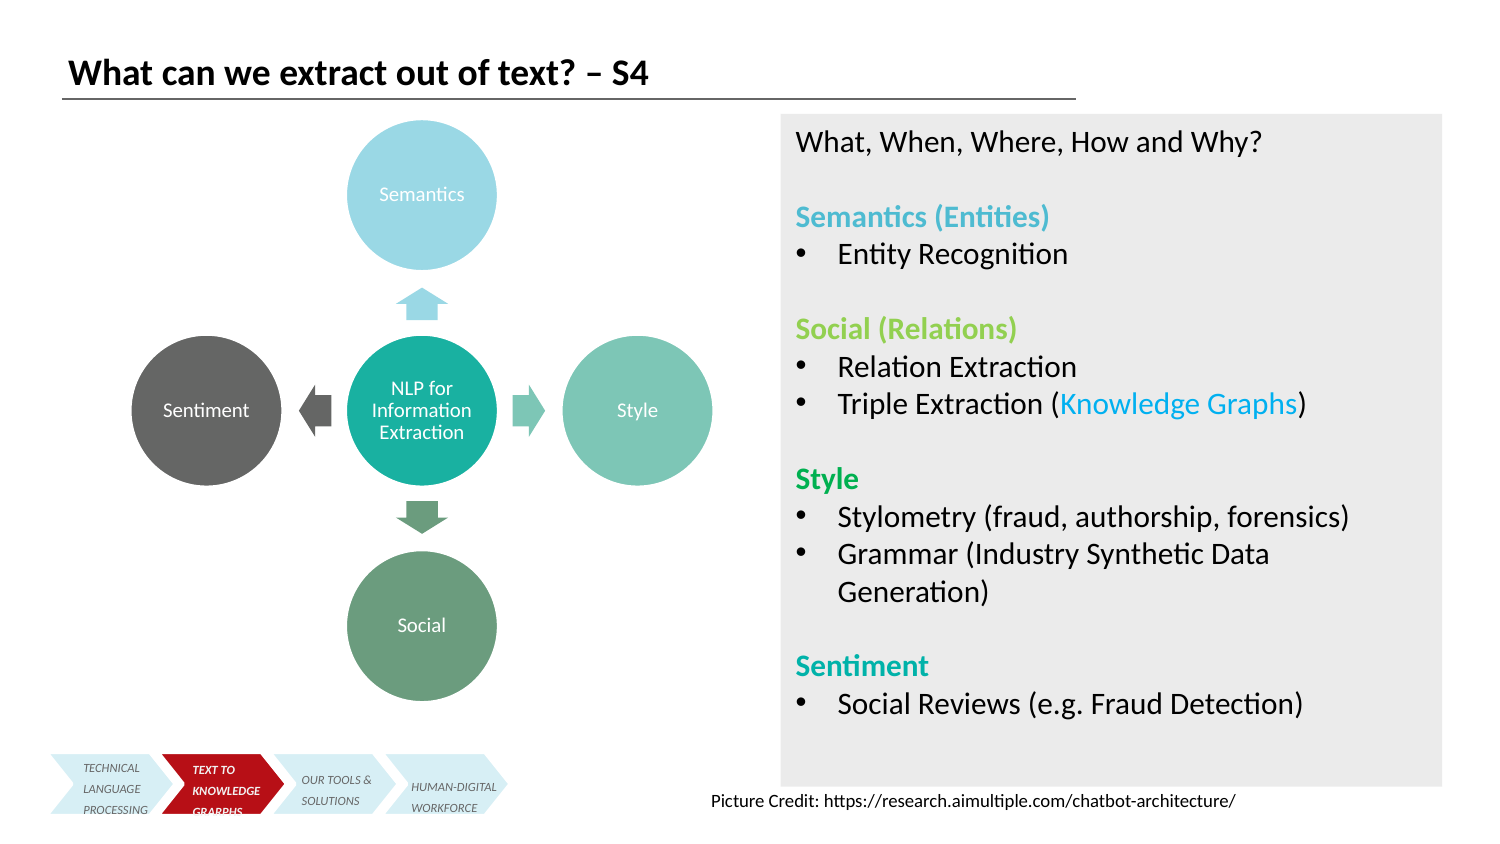

What can we extract out of text? – S4
What, When, Where, How and Why?

Semantics (Entities)
Entity Recognition

Social (Relations)
Relation Extraction
Triple Extraction (Knowledge Graphs)

Style
Stylometry (fraud, authorship, forensics)
Grammar (Industry Synthetic Data Generation)

Sentiment
Social Reviews (e.g. Fraud Detection)

NLP for Information Extraction

Semantics

Style

Social

Sentiment
TECHNICAL LANGUAGE PROCESSING

TEXT TO KNOWLEDGE GRARPHS
OUR TOOLS & SOLUTIONS
HUMAN-DIGITAL WORKFORCE
Picture Credit: https://research.aimultiple.com/chatbot-architecture/